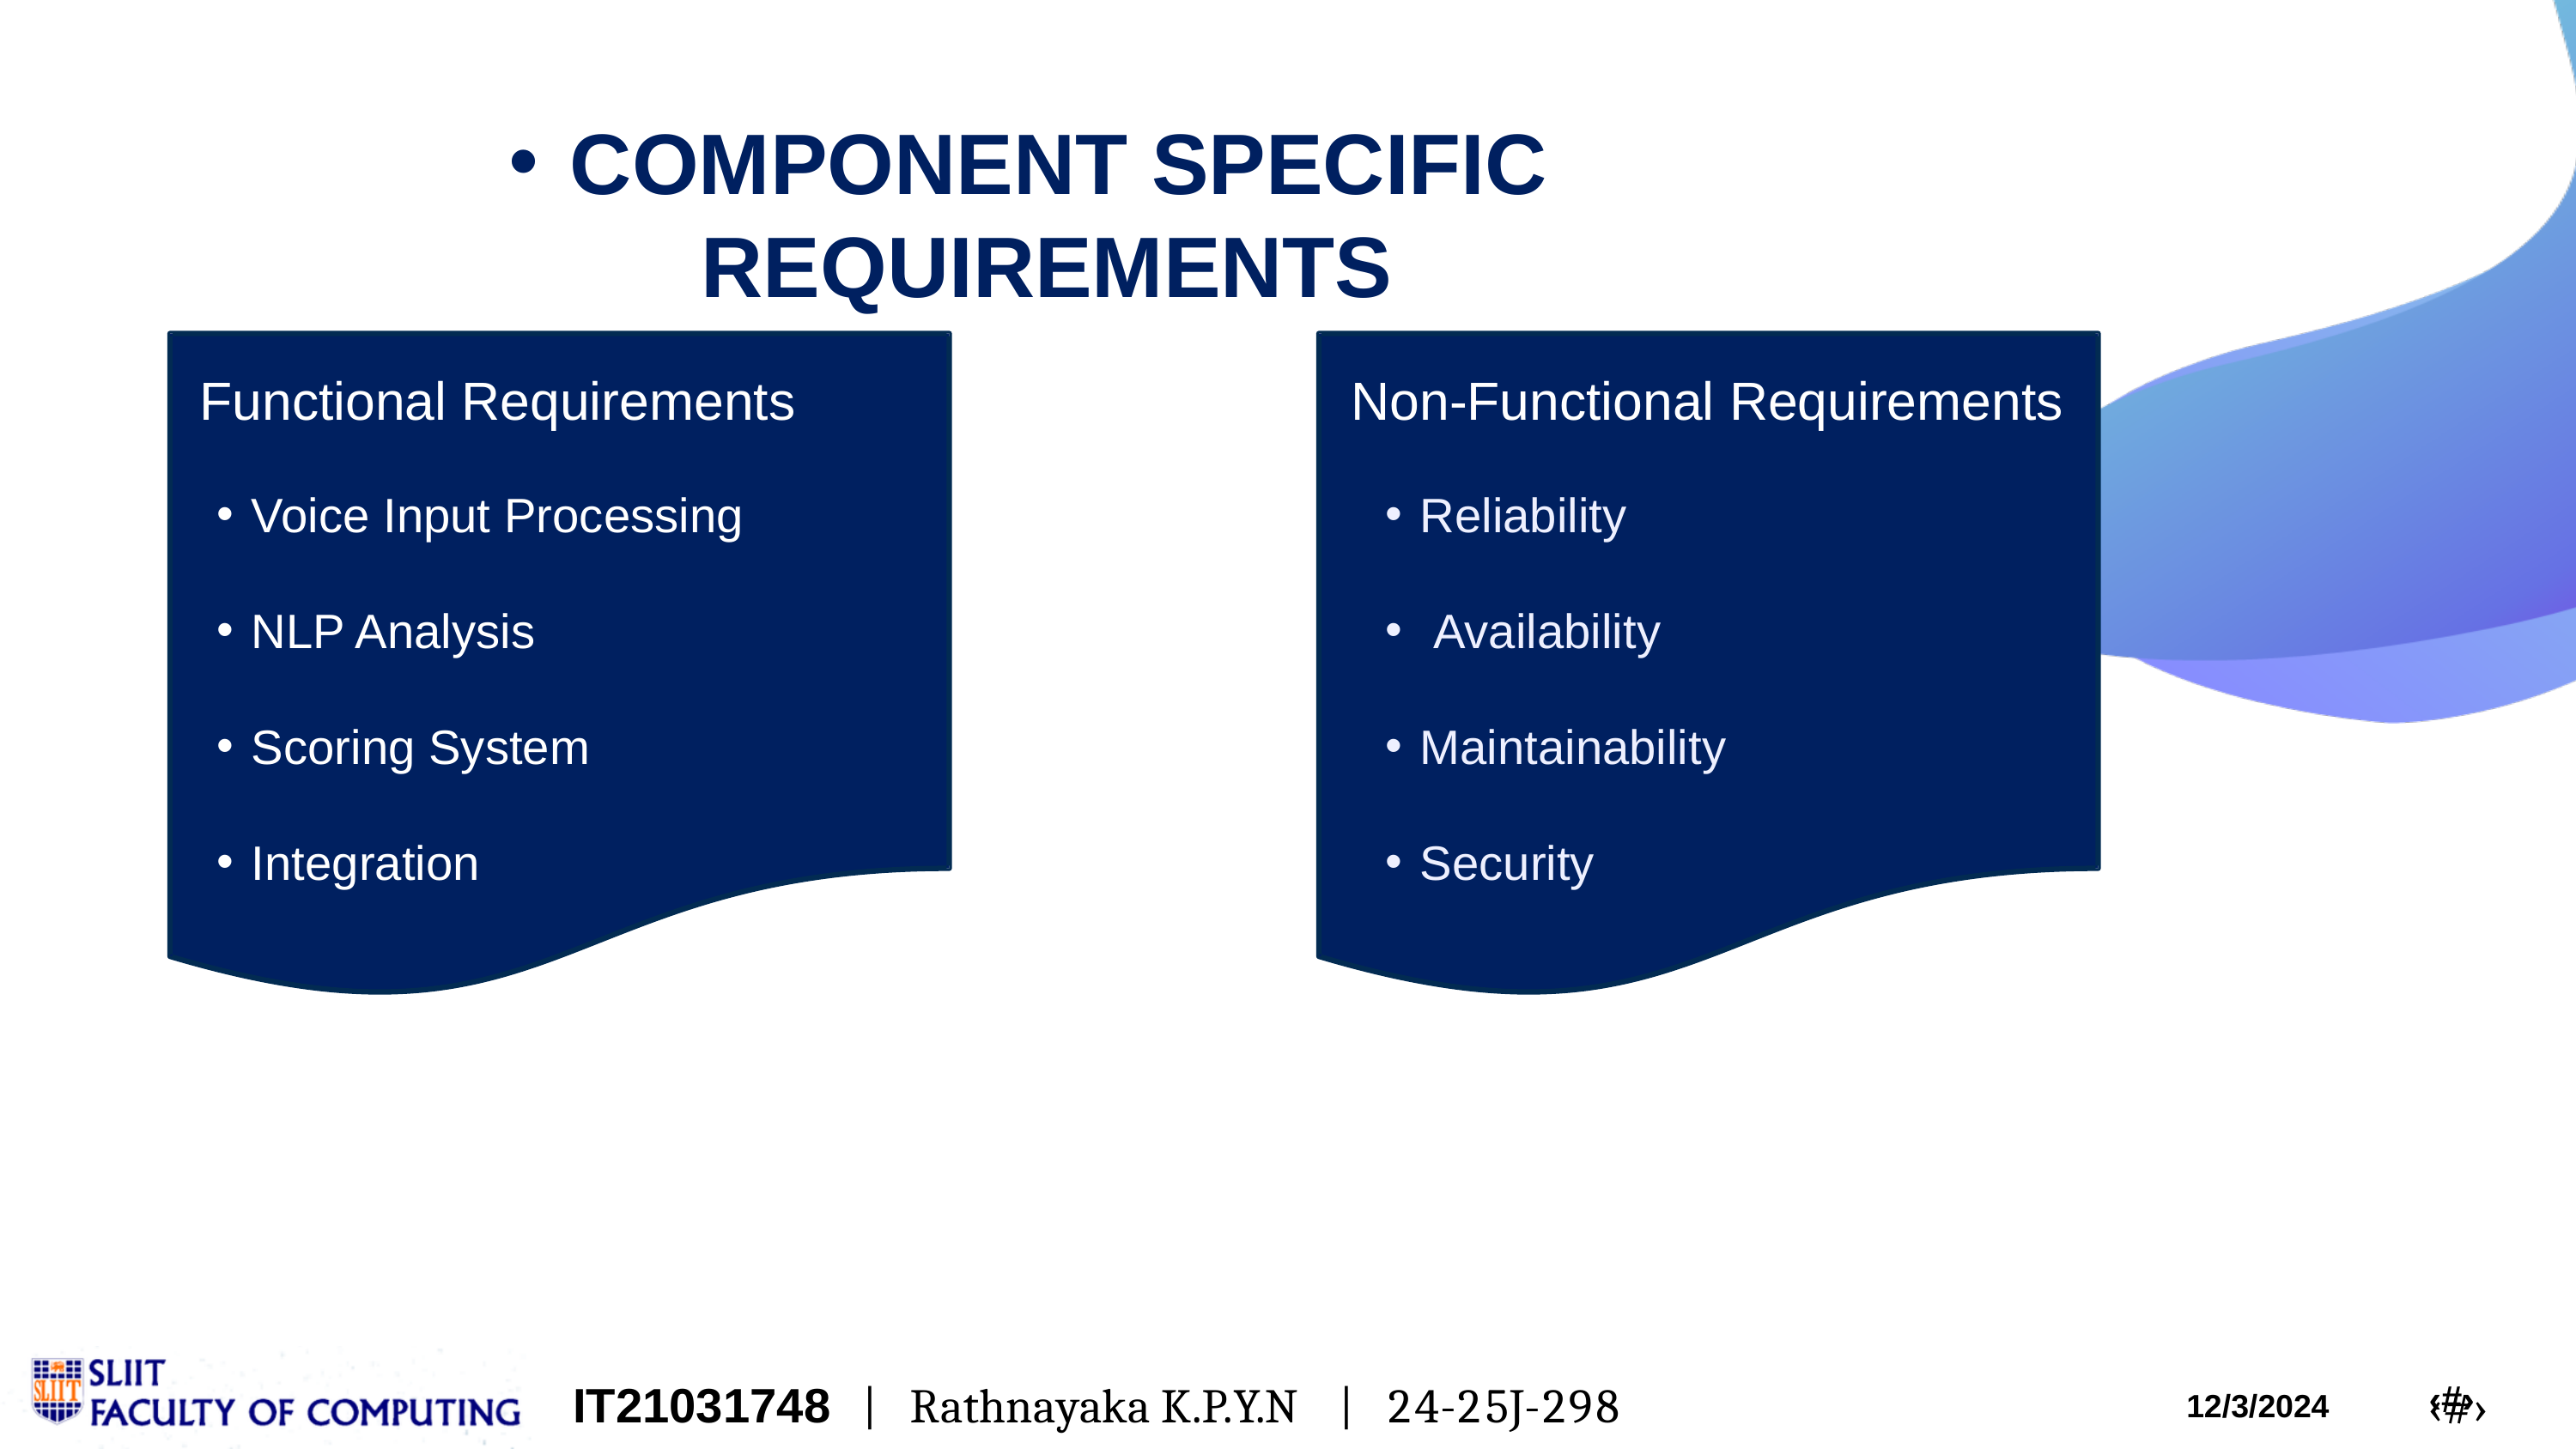

COMPONENT SPECIFIC REQUIREMENTS

Non-Functional Requirements
Functional Requirements
Reliability

 Availability

Maintainability

Security
Voice Input Processing

NLP Analysis

Scoring System

Integration

IT21031748   |   Rathnayaka K.P.Y.N   |   24-25J-298
‹#›
‹#›
12/3/2024